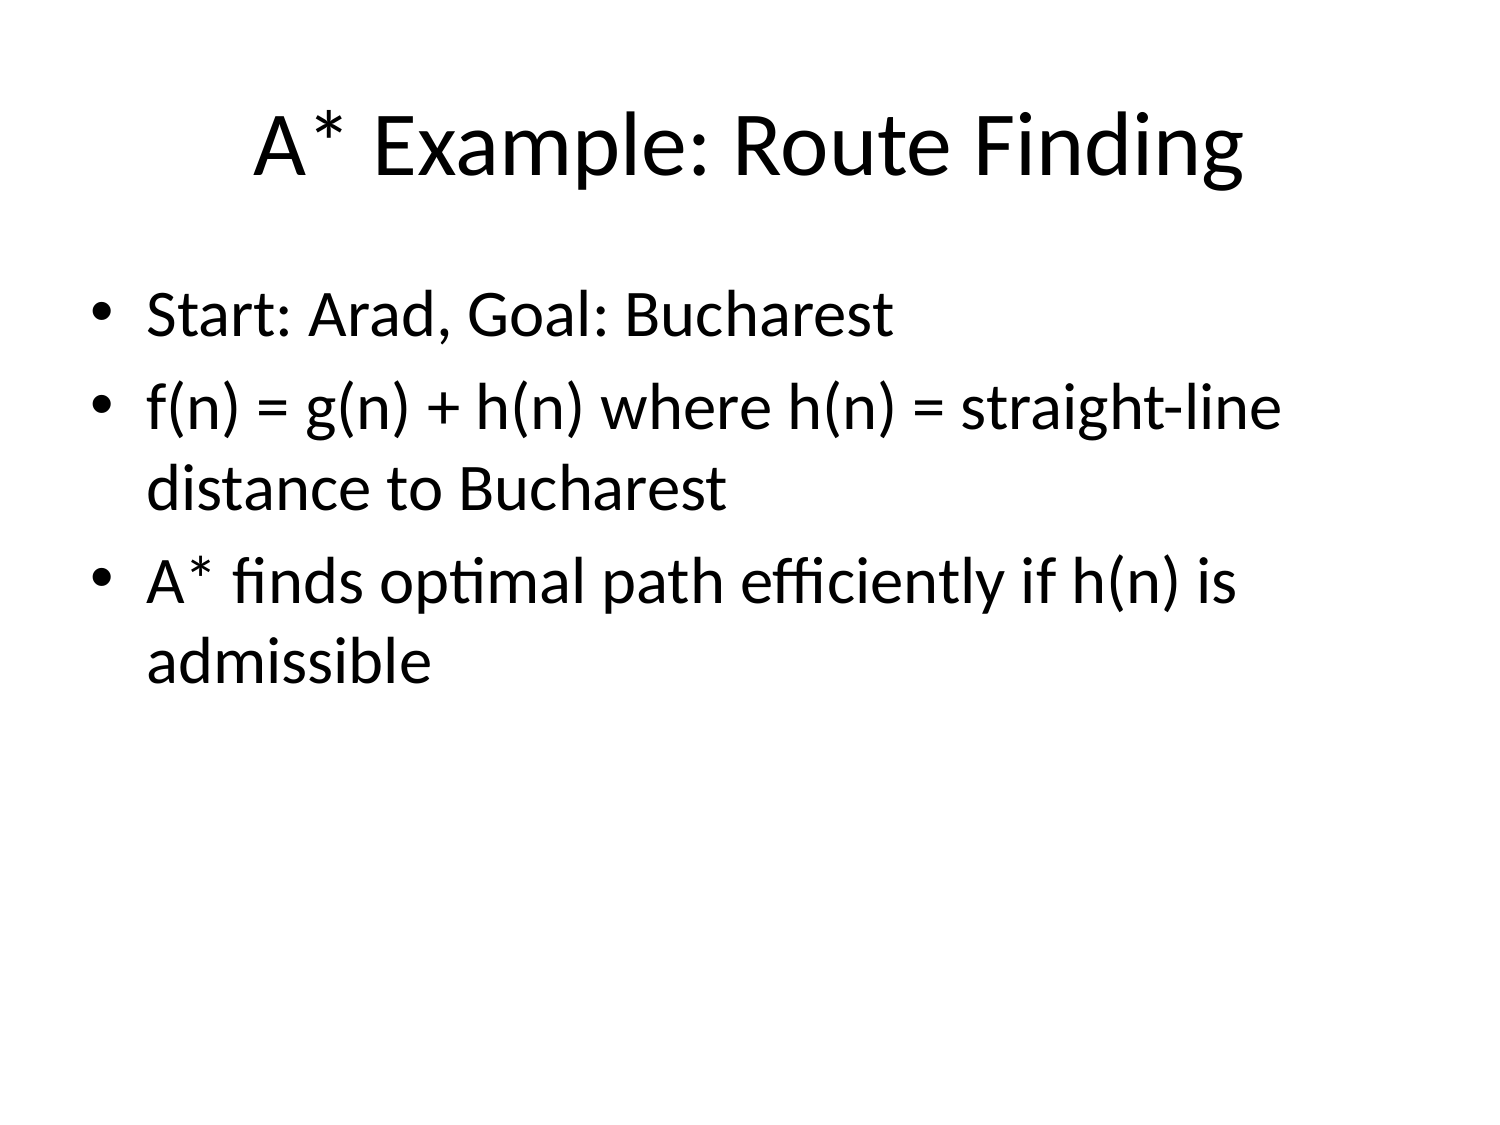

# A* Example: Route Finding
Start: Arad, Goal: Bucharest
f(n) = g(n) + h(n) where h(n) = straight-line distance to Bucharest
A* finds optimal path efficiently if h(n) is admissible